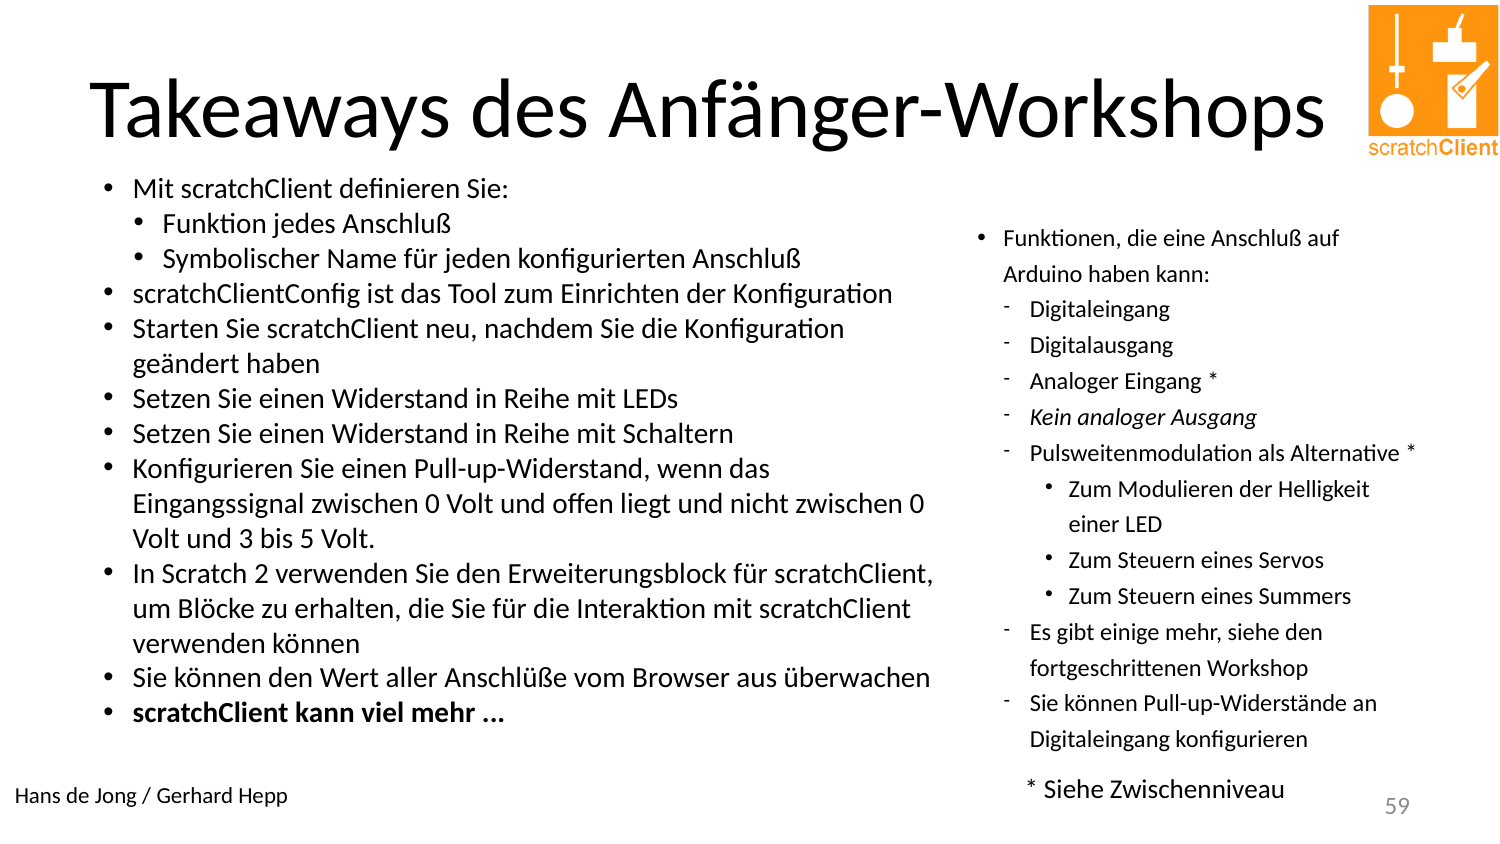

Takeaways des Anfänger-Workshops
Mit scratchClient definieren Sie:
Funktion jedes Anschluß
Symbolischer Name für jeden konfigurierten Anschluß
scratchClientConfig ist das Tool zum Einrichten der Konfiguration
Starten Sie scratchClient neu, nachdem Sie die Konfiguration geändert haben
Setzen Sie einen Widerstand in Reihe mit LEDs
Setzen Sie einen Widerstand in Reihe mit Schaltern
Konfigurieren Sie einen Pull-up-Widerstand, wenn das Eingangssignal zwischen 0 Volt und offen liegt und nicht zwischen 0 Volt und 3 bis 5 Volt.
In Scratch 2 verwenden Sie den Erweiterungsblock für scratchClient, um Blöcke zu erhalten, die Sie für die Interaktion mit scratchClient verwenden können
Sie können den Wert aller Anschlüße vom Browser aus überwachen
scratchClient kann viel mehr ...
Funktionen, die eine Anschluß auf Arduino haben kann:
Digitaleingang
Digitalausgang
Analoger Eingang *
Kein analoger Ausgang
Pulsweitenmodulation als Alternative *
Zum Modulieren der Helligkeit einer LED
Zum Steuern eines Servos
Zum Steuern eines Summers
Es gibt einige mehr, siehe den fortgeschrittenen Workshop
Sie können Pull-up-Widerstände an Digitaleingang konfigurieren
* Siehe Zwischenniveau
59